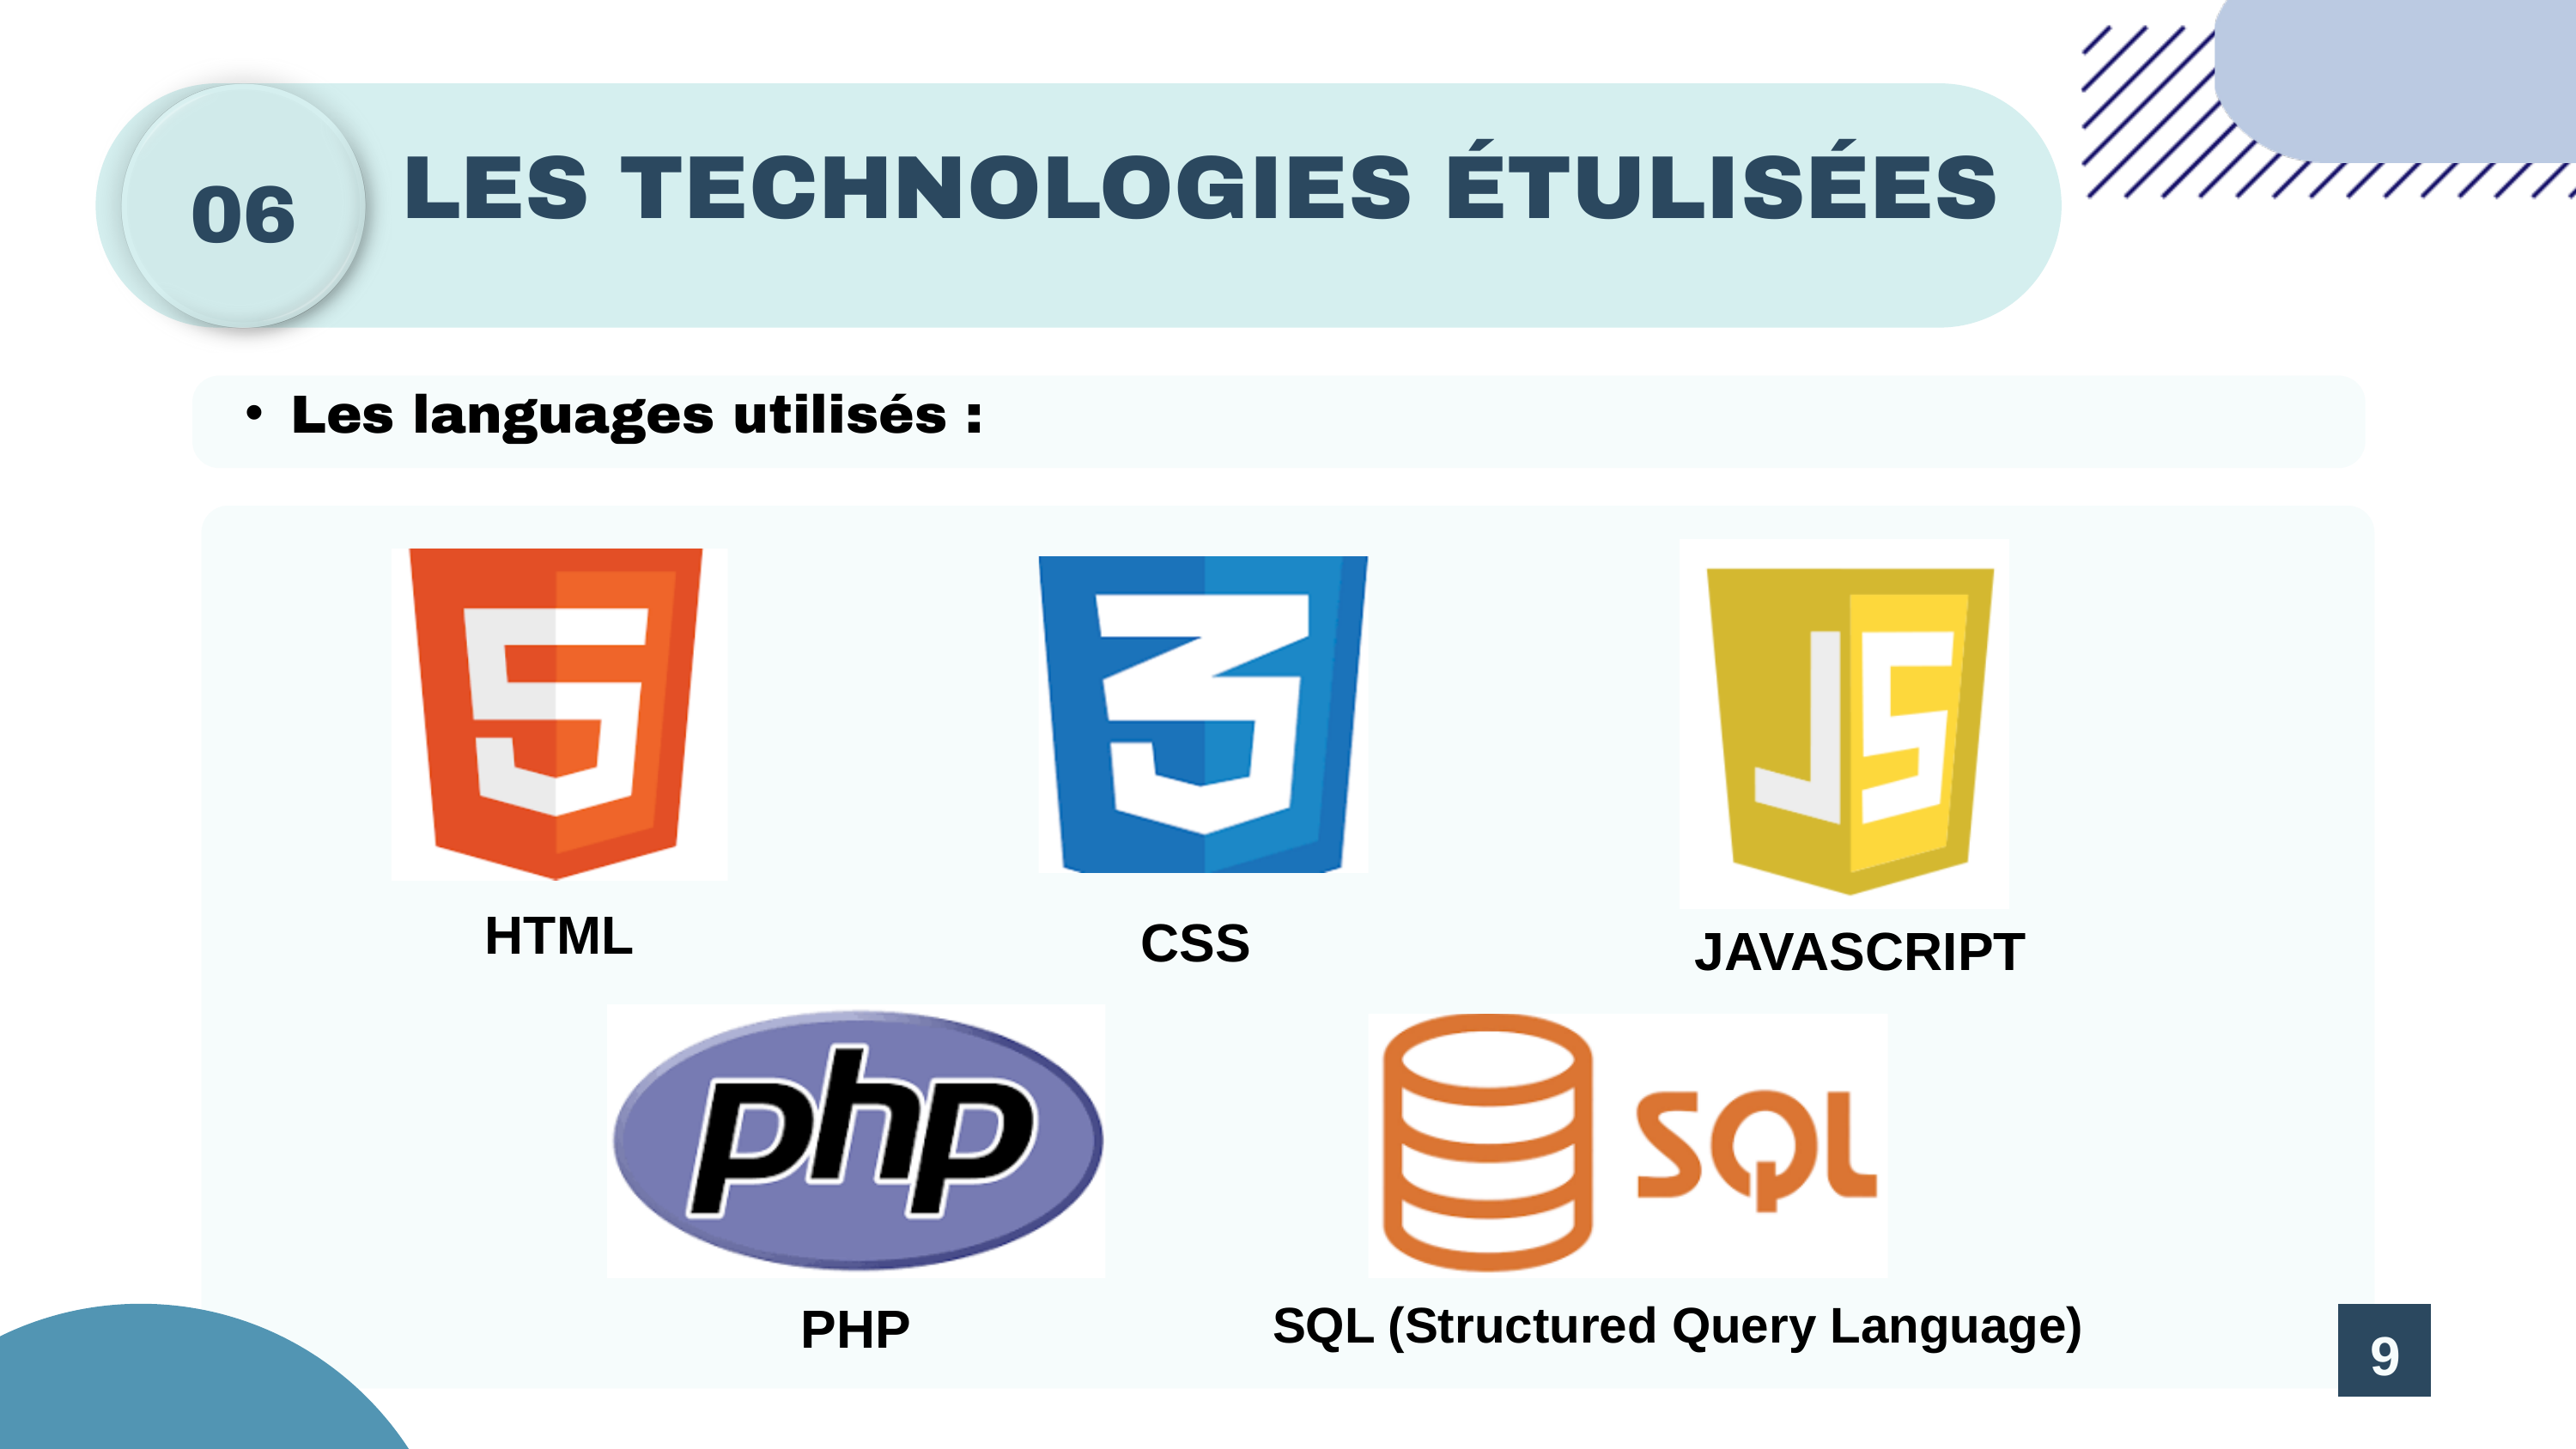

LES TECHNOLOGIES ÉTULISÉES
06

Les languages utilisés :

HTML
CSS
JAVASCRIPT

SQL (Structured Query Language)
PHP

9